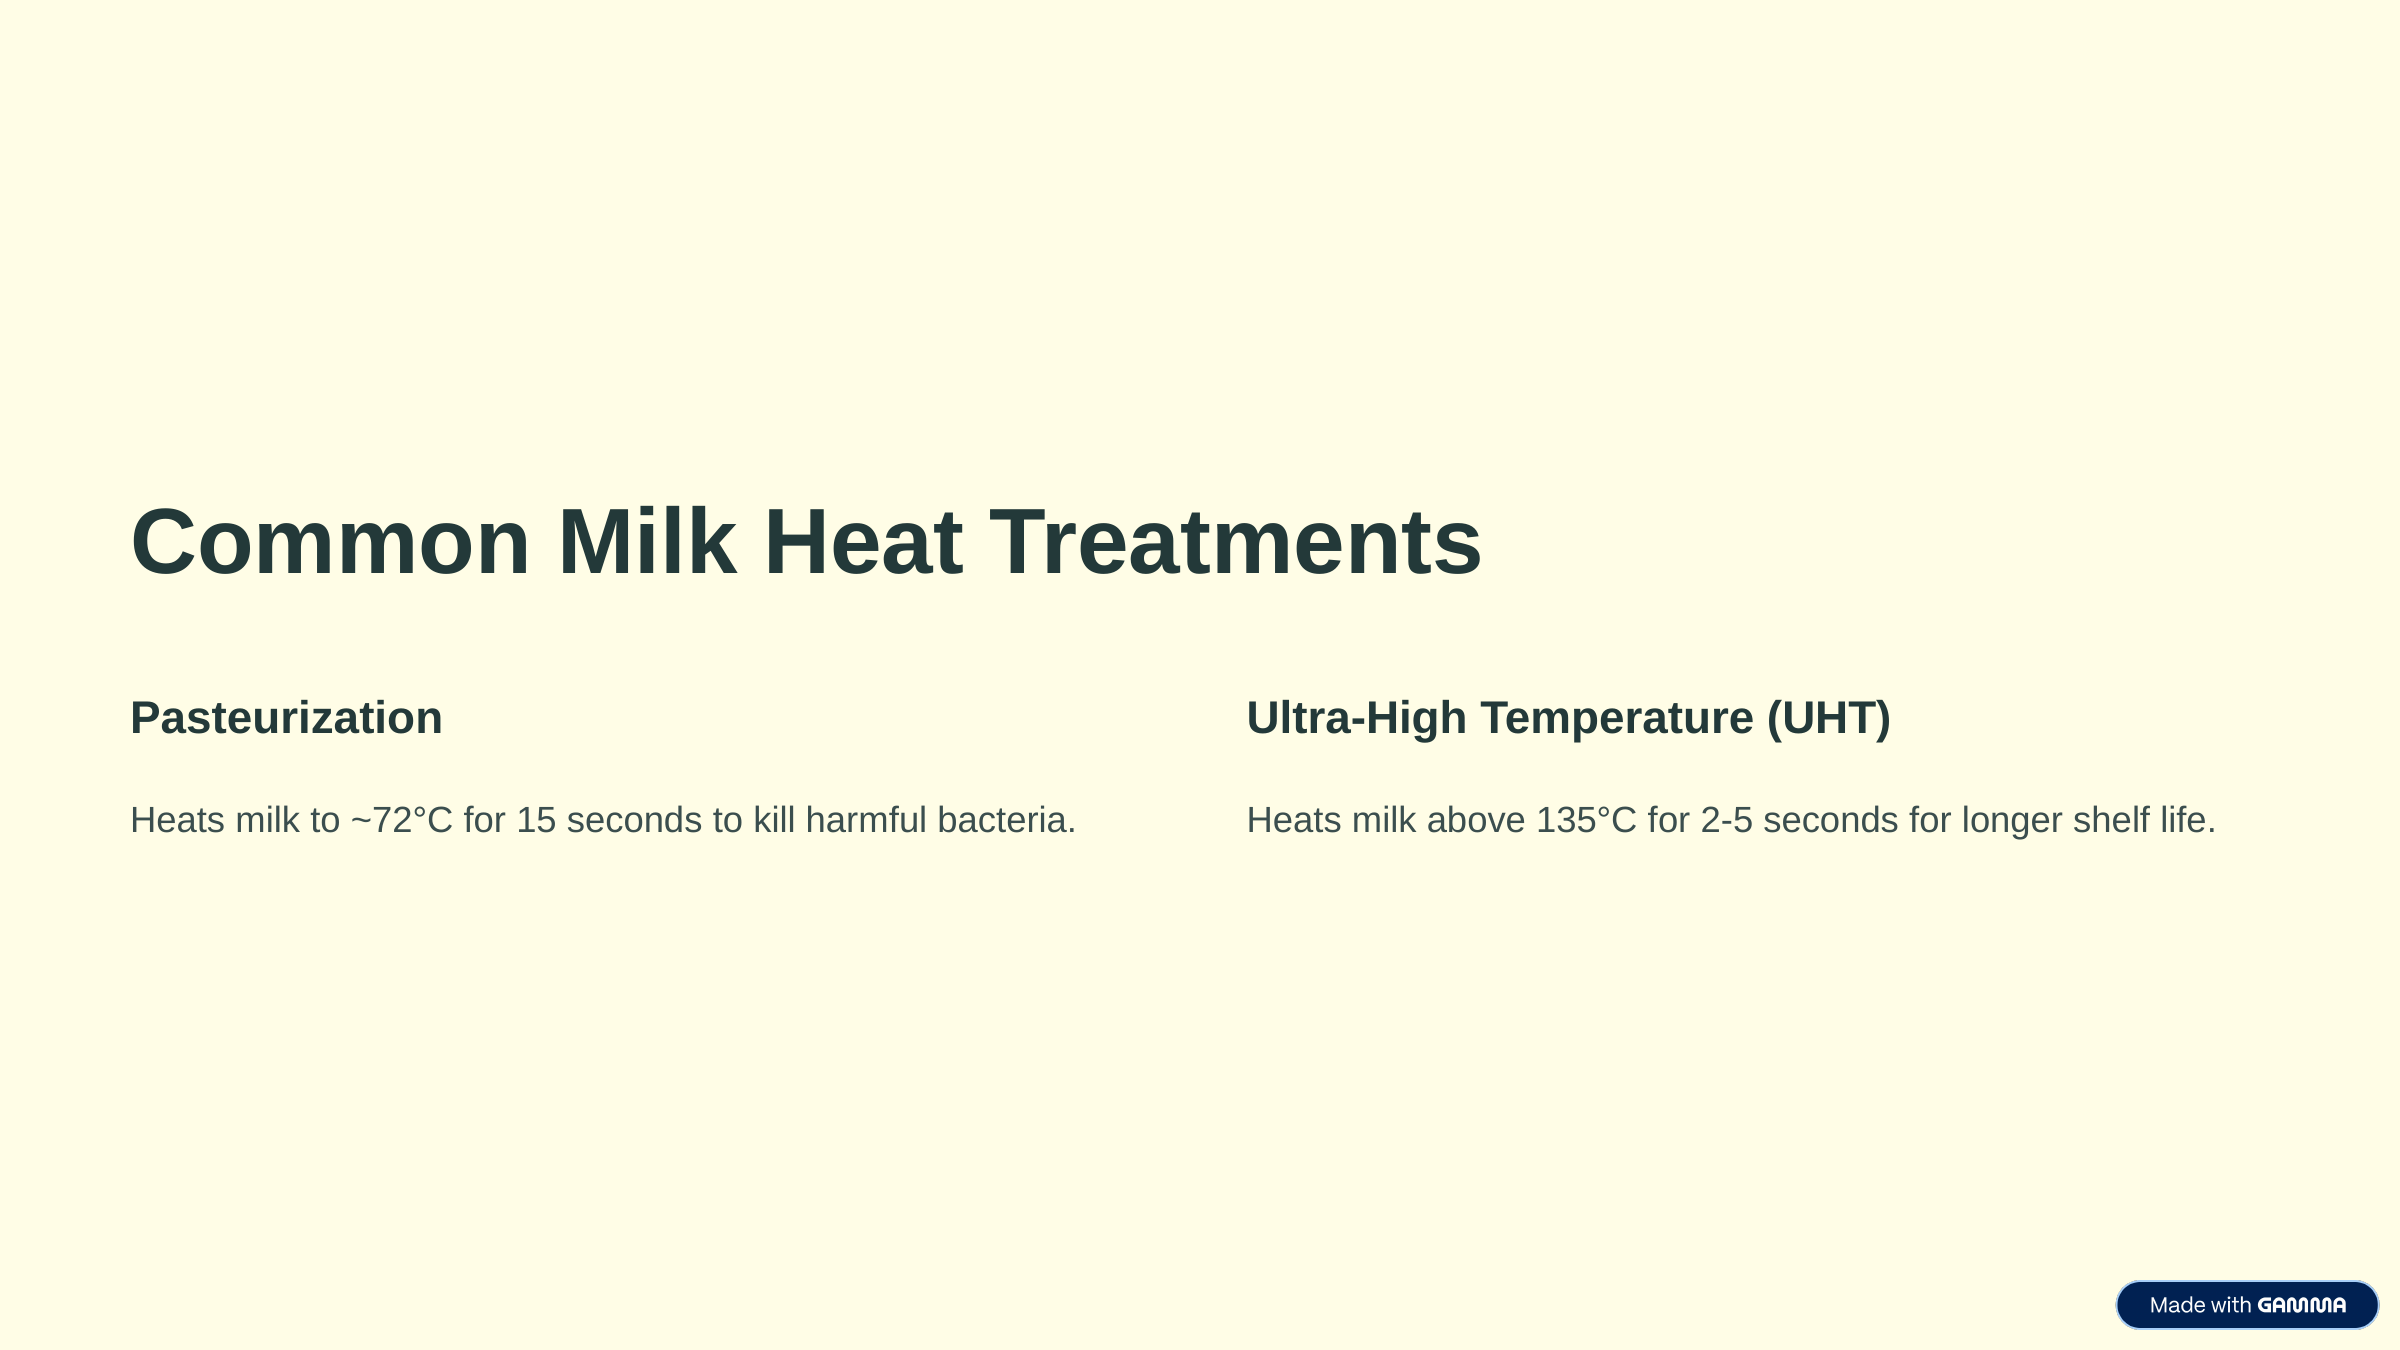

Common Milk Heat Treatments
Pasteurization
Ultra-High Temperature (UHT)
Heats milk to ~72°C for 15 seconds to kill harmful bacteria.
Heats milk above 135°C for 2-5 seconds for longer shelf life.